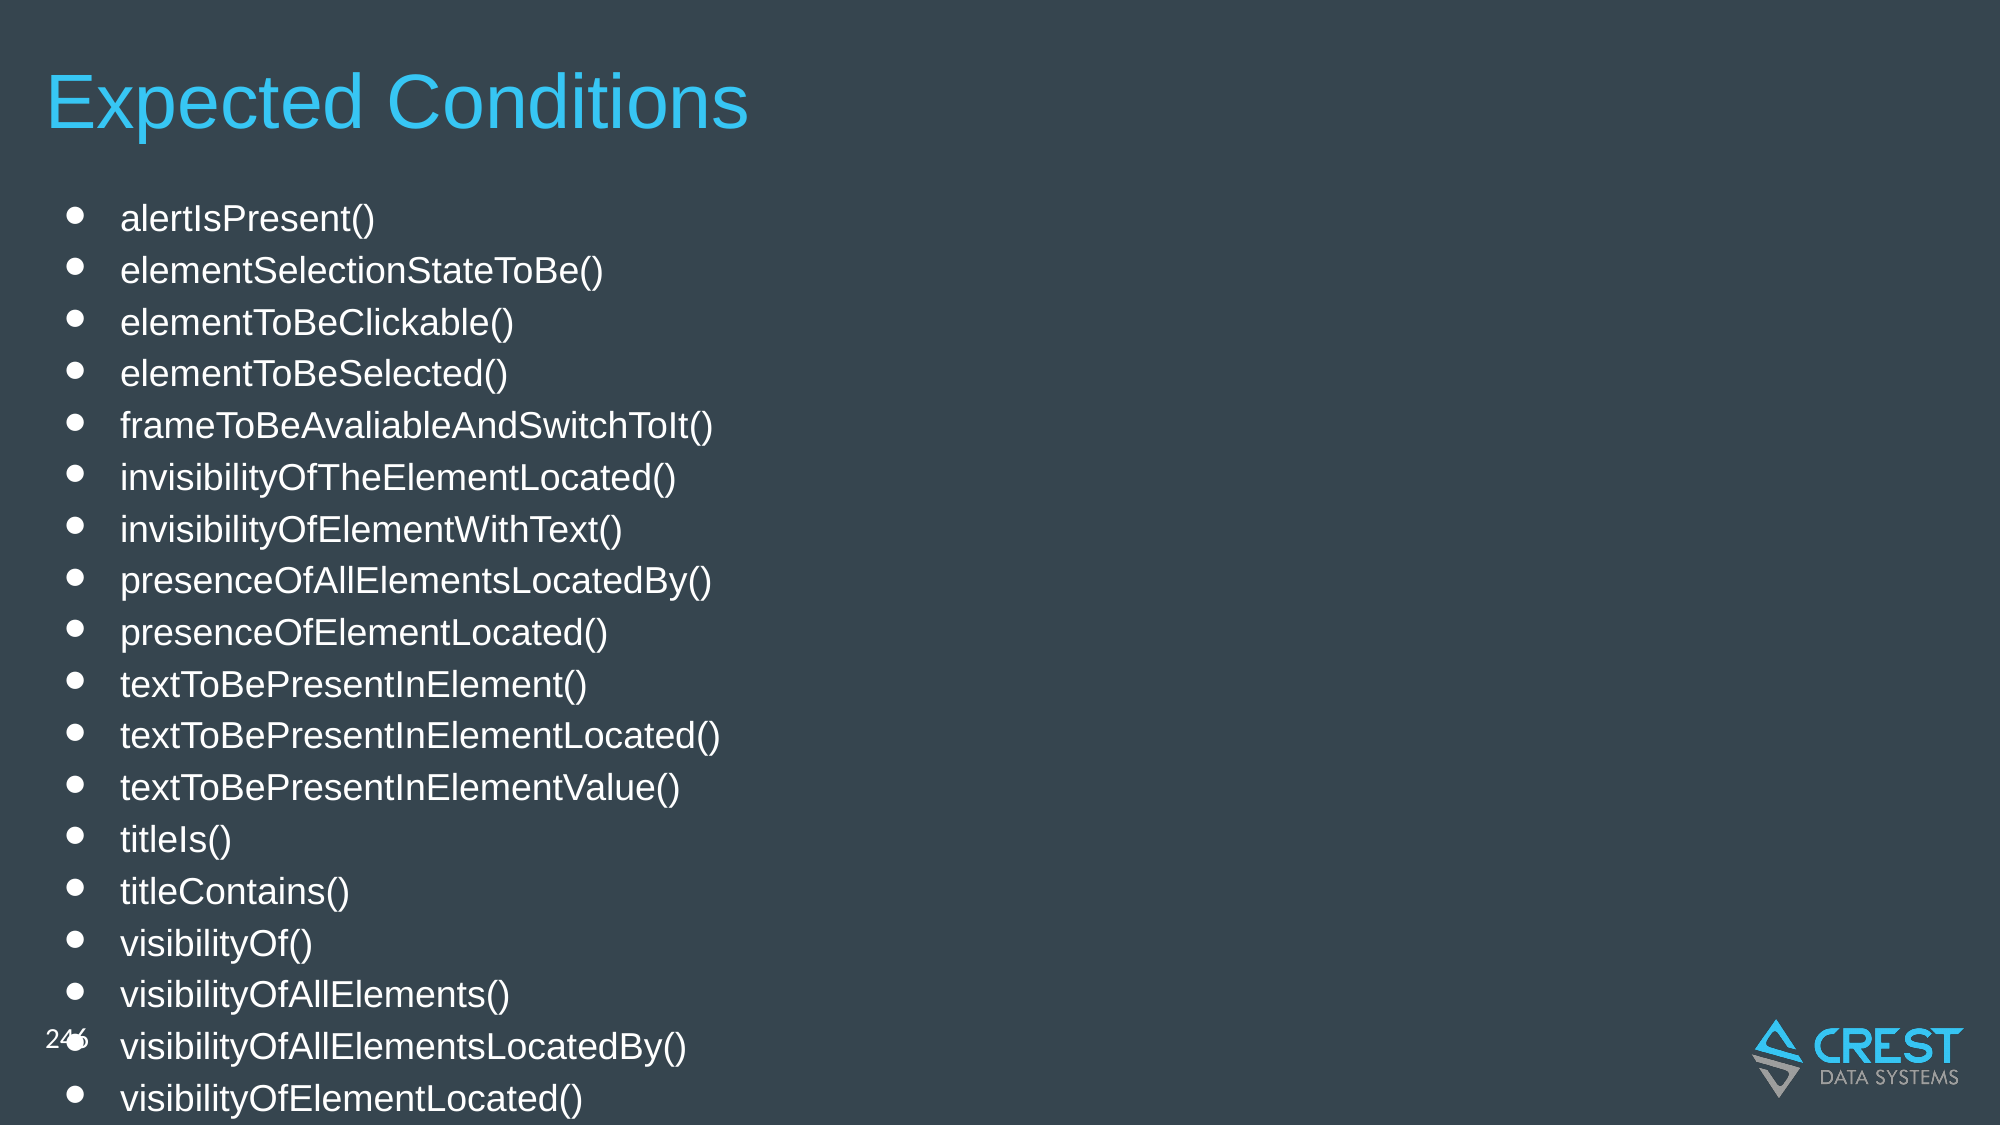

# Expected Conditions
alertIsPresent()
elementSelectionStateToBe()
elementToBeClickable()
elementToBeSelected()
frameToBeAvaliableAndSwitchToIt()
invisibilityOfTheElementLocated()
invisibilityOfElementWithText()
presenceOfAllElementsLocatedBy()
presenceOfElementLocated()
textToBePresentInElement()
textToBePresentInElementLocated()
textToBePresentInElementValue()
titleIs()
titleContains()
visibilityOf()
visibilityOfAllElements()
visibilityOfAllElementsLocatedBy()
visibilityOfElementLocated()
246